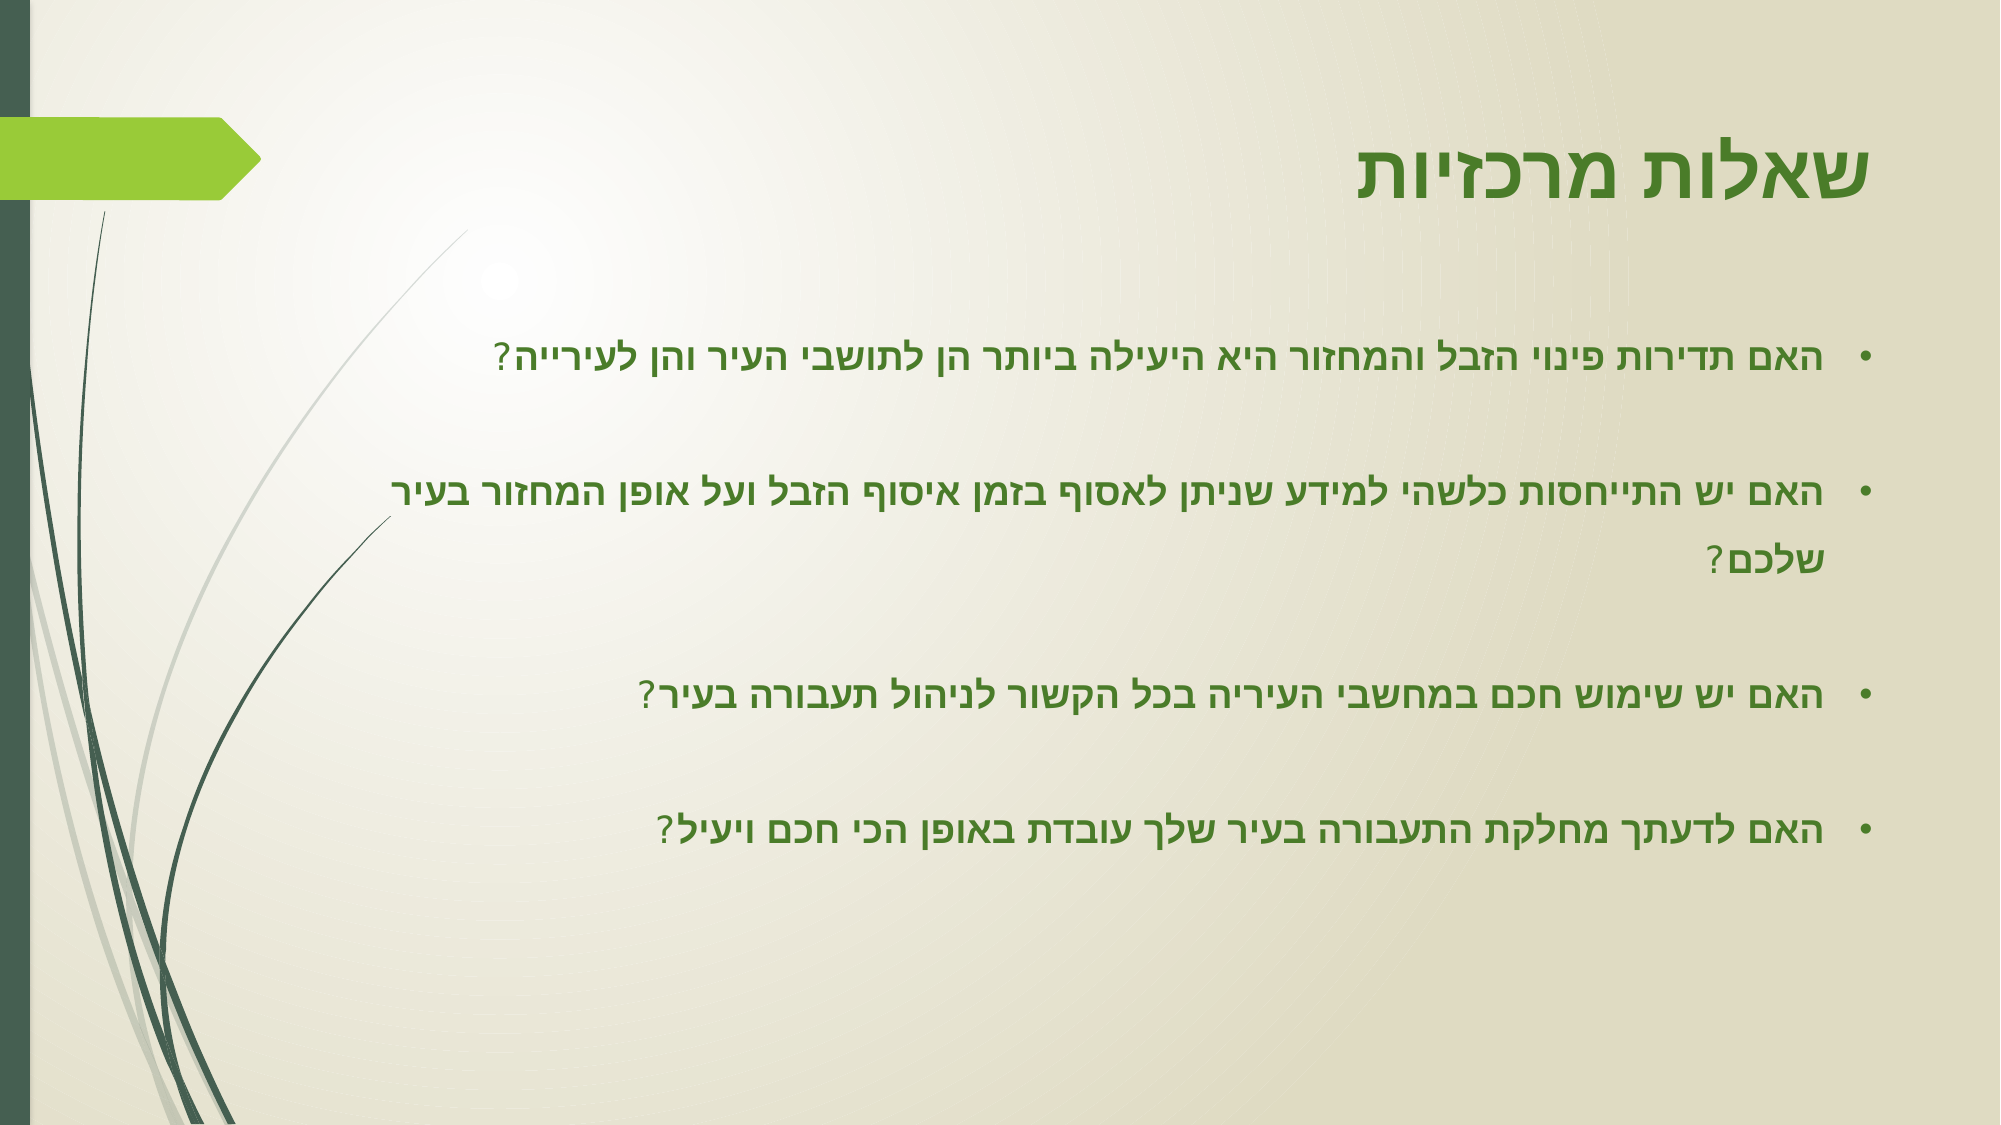

# שאלות מרכזיות

האם תדירות פינוי הזבל והמחזור היא היעילה ביותר הן לתושבי העיר והן לעירייה?

האם יש התייחסות כלשהי למידע שניתן לאסוף בזמן איסוף הזבל ועל אופן המחזור בעיר שלכם?

האם יש שימוש חכם במחשבי העיריה בכל הקשור לניהול תעבורה בעיר?

האם לדעתך מחלקת התעבורה בעיר שלך עובדת באופן הכי חכם ויעיל?